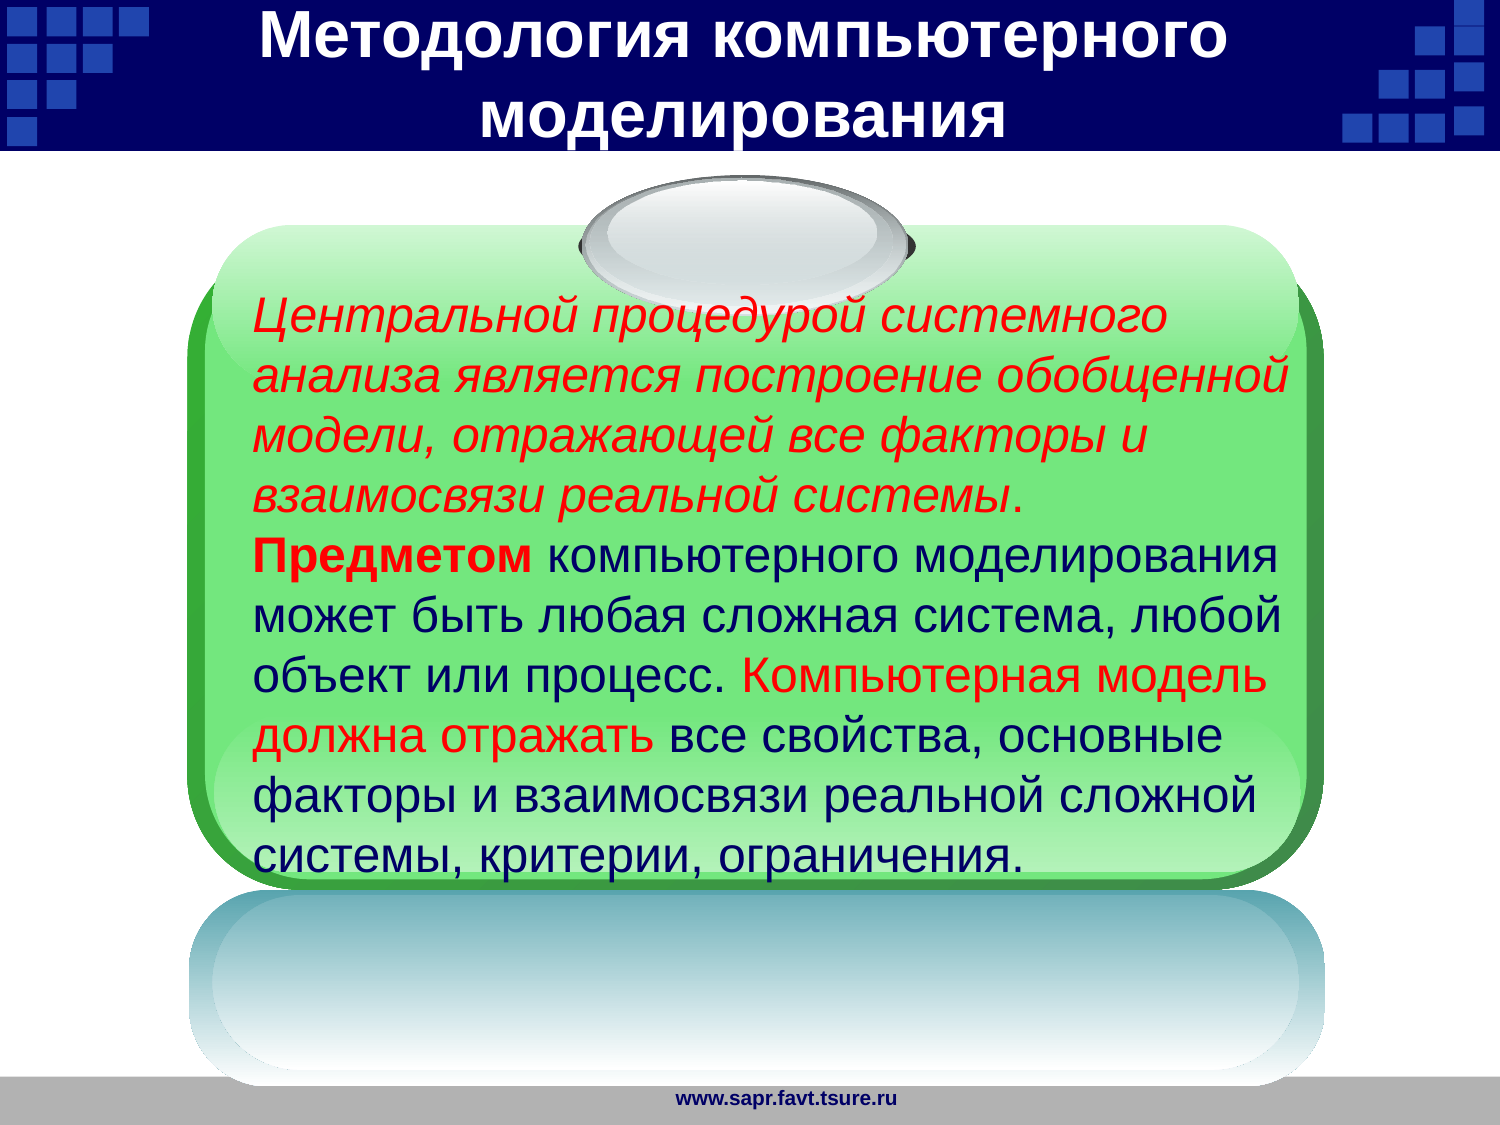

Методология компьютерного моделирования

Центральной процедурой системного анализа является построение обобщенной модели, отражающей все факторы и взаимосвязи реальной системы. Предметом компьютерного моделирования может быть любая сложная система, любой объект или процесс. Компьютерная модель должна отражать все свойства, основные факторы и взаимосвязи реальной сложной системы, критерии, ограничения.

www.sapr.favt.tsure.ru